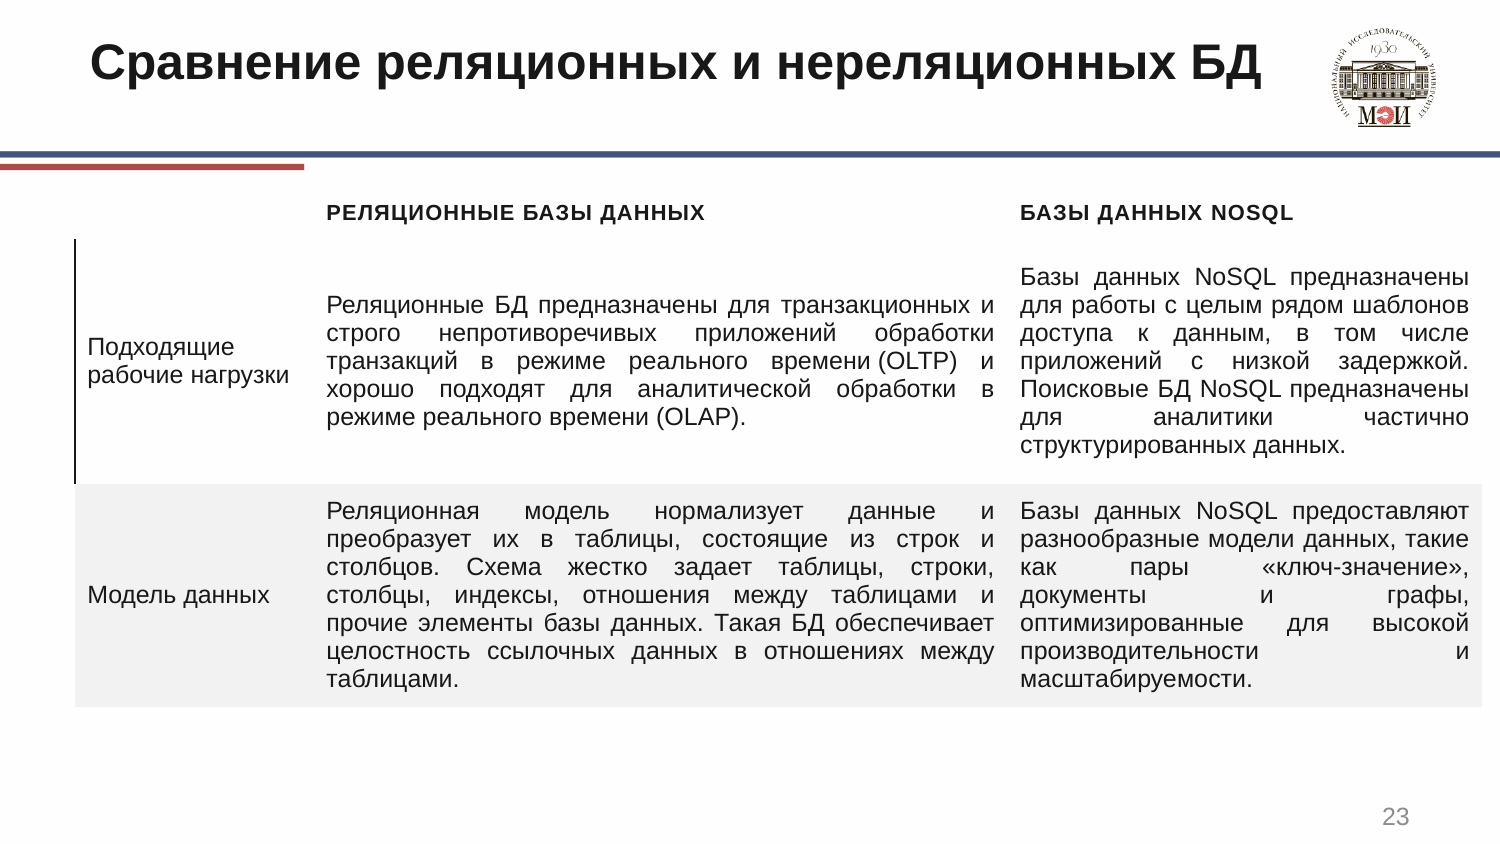

# Сравнение реляционных и нереляционных БД
|  | Реляционные базы данных | Базы данных NoSQL |
| --- | --- | --- |
| Подходящие рабочие нагрузки | Реляционные БД предназначены для транзакционных и строго непротиворечивых приложений обработки транзакций в режиме реального времени (OLTP) и хорошо подходят для аналитической обработки в режиме реального времени (OLAP). | Базы данных NoSQL предназначены для работы с целым рядом шаблонов доступа к данным, в том числе приложений с низкой задержкой. Поисковые БД NoSQL предназначены для аналитики частично структурированных данных. |
| Модель данных | Реляционная модель нормализует данные и преобразует их в таблицы, состоящие из строк и столбцов. Схема жестко задает таблицы, строки, столбцы, индексы, отношения между таблицами и прочие элементы базы данных. Такая БД обеспечивает целостность ссылочных данных в отношениях между таблицами. | Базы данных NoSQL предоставляют разнообразные модели данных, такие как пары «ключ-значение», документы и графы, оптимизированные для высокой производительности и масштабируемости. |

23